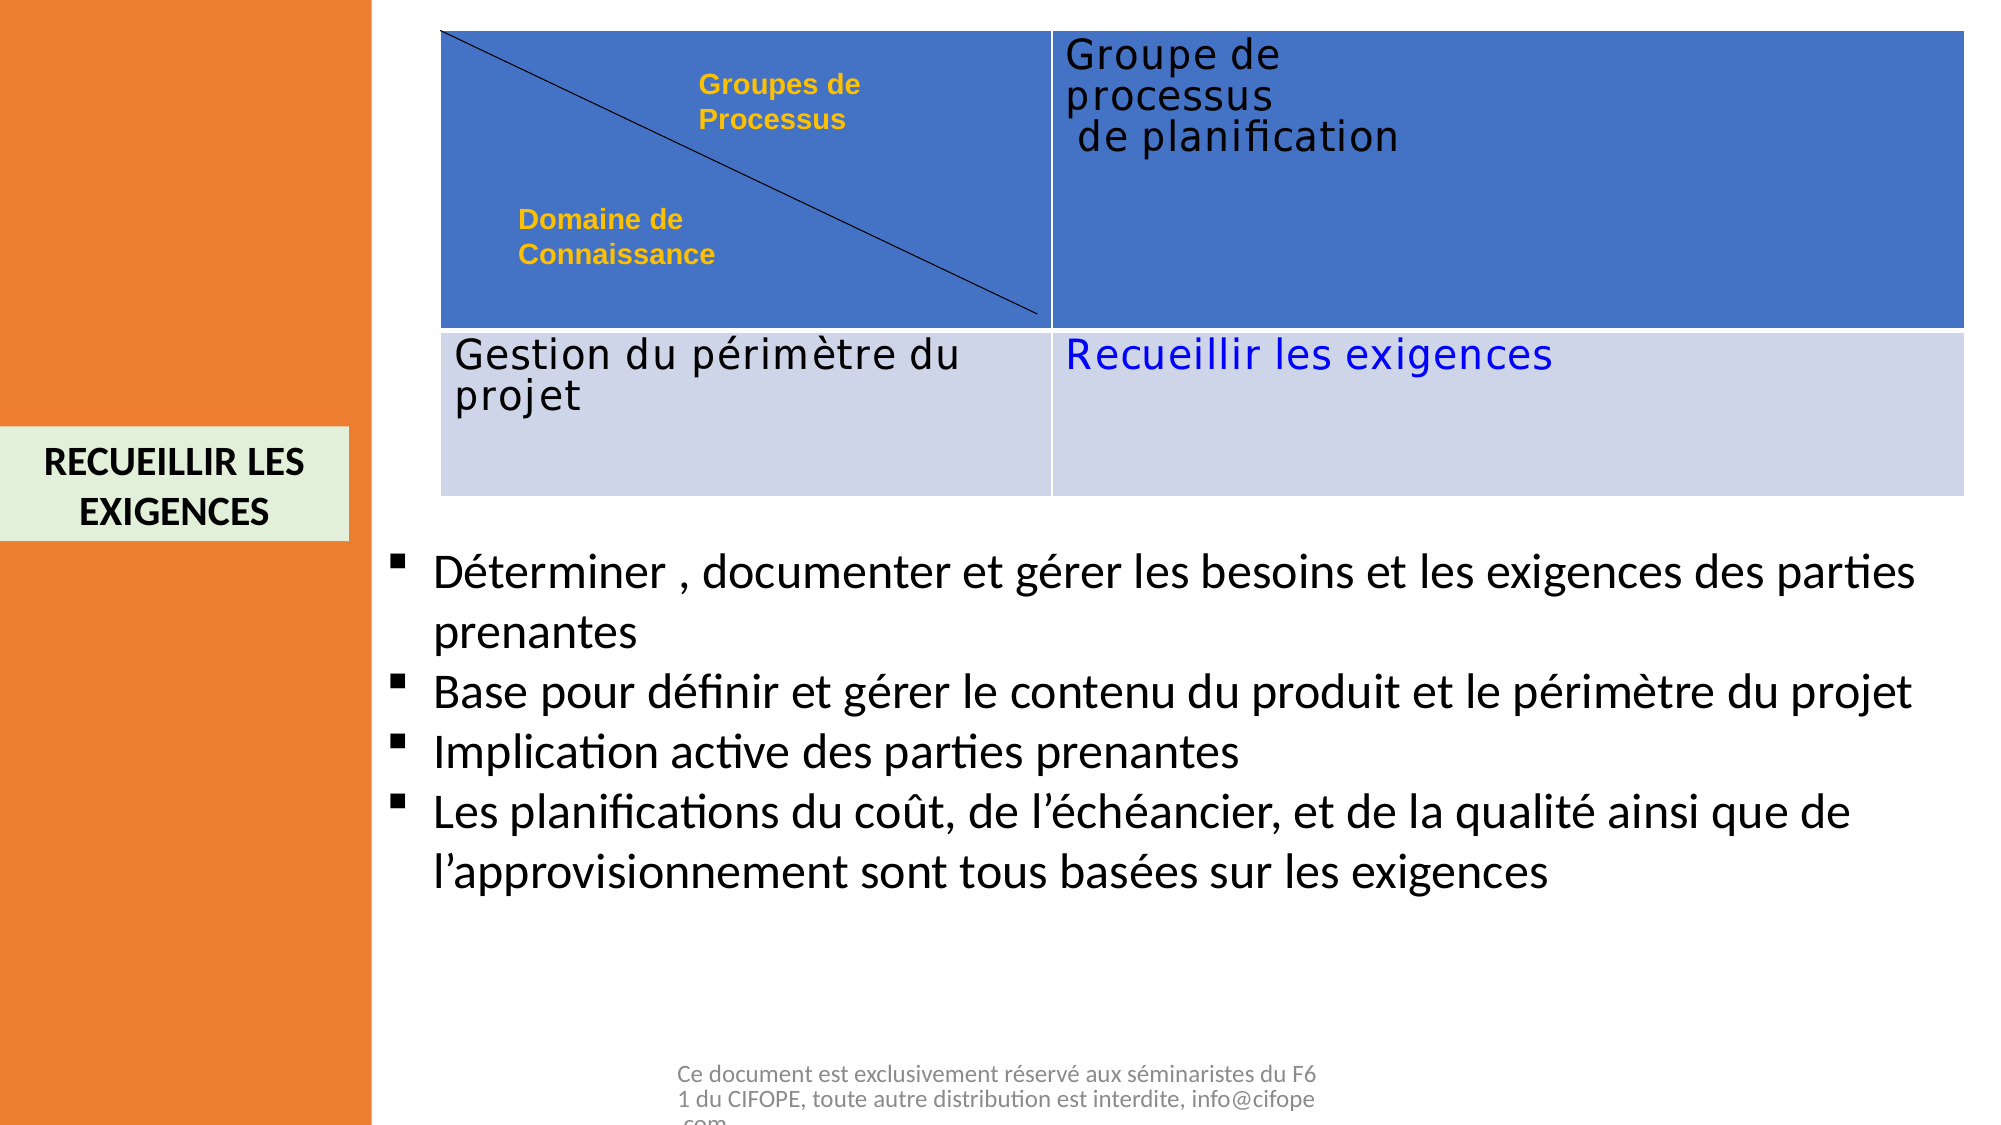

|  | Groupe de processus de planification |
| --- | --- |
| Gestion du périmètre du projet | Recueillir les exigences |
Groupes de
Processus

Domaine de
Connaissance

RECUEILLIR LES EXIGENCES
Déterminer , documenter et gérer les besoins et les exigences des parties prenantes
Base pour définir et gérer le contenu du produit et le périmètre du projet
Implication active des parties prenantes
Les planifications du coût, de l’échéancier, et de la qualité ainsi que de l’approvisionnement sont tous basées sur les exigences

Ce document est exclusivement réservé aux séminaristes du F61 du CIFOPE, toute autre distribution est interdite, info@cifope.com